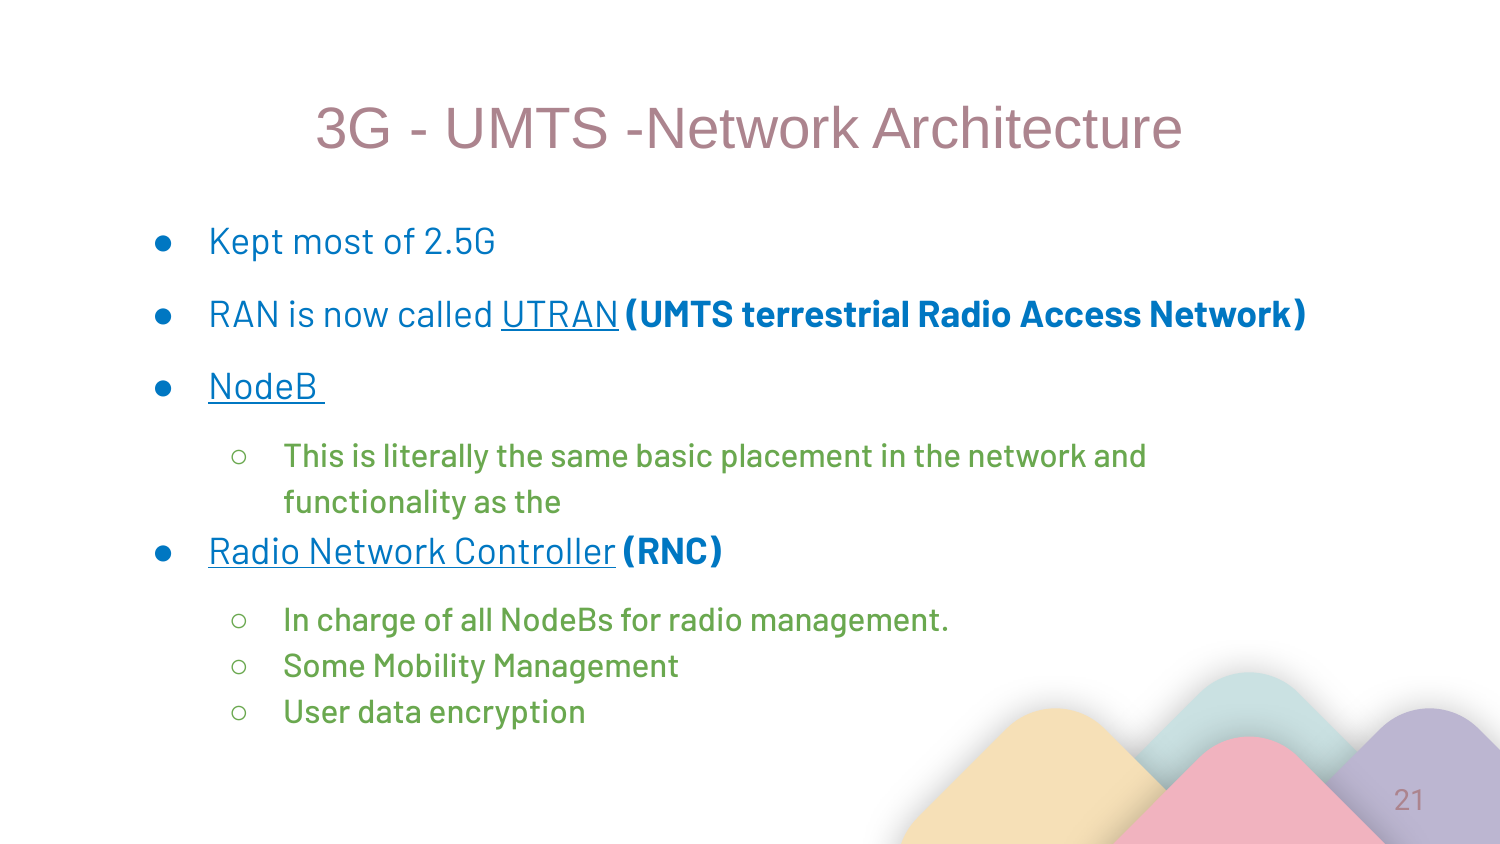

# 3G - UMTS -Network Architecture
Kept most of 2.5G
RAN is now called UTRAN (UMTS terrestrial Radio Access Network)
NodeB
This is literally the same basic placement in the network and functionality as the
Radio Network Controller (RNC)
In charge of all NodeBs for radio management.
Some Mobility Management
User data encryption

21